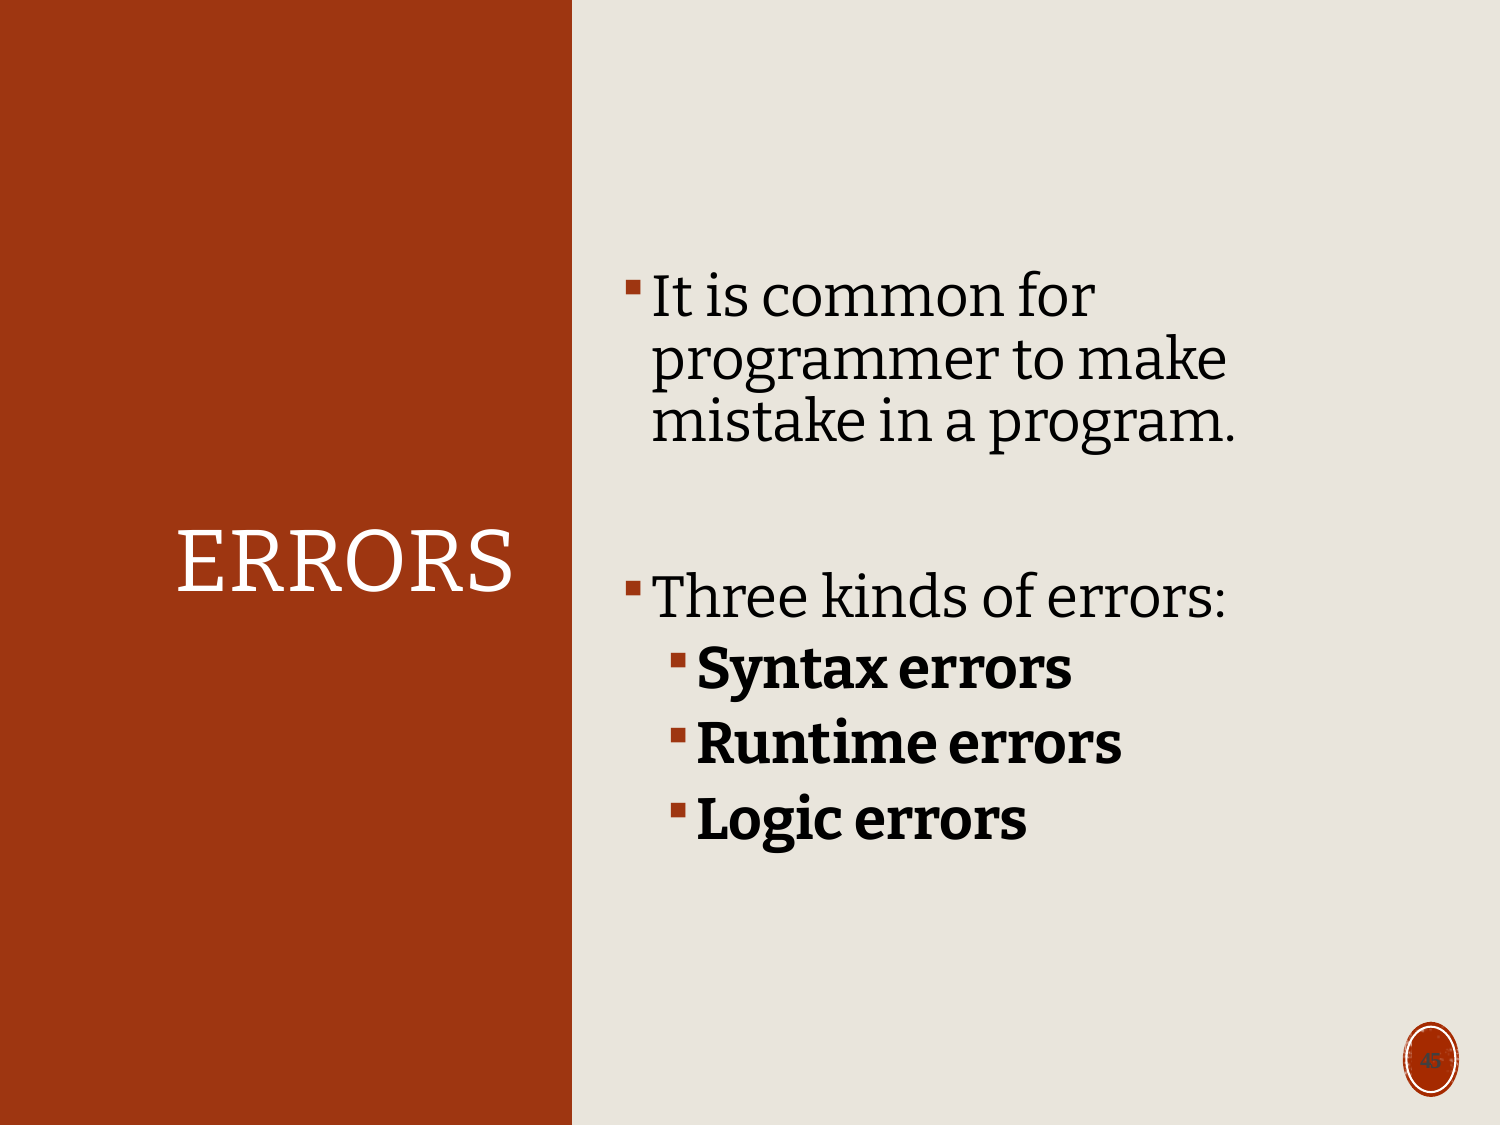

# Errors
It is common for programmer to make mistake in a program.

Three kinds of errors:
Syntax errors
Runtime errors
Logic errors

45